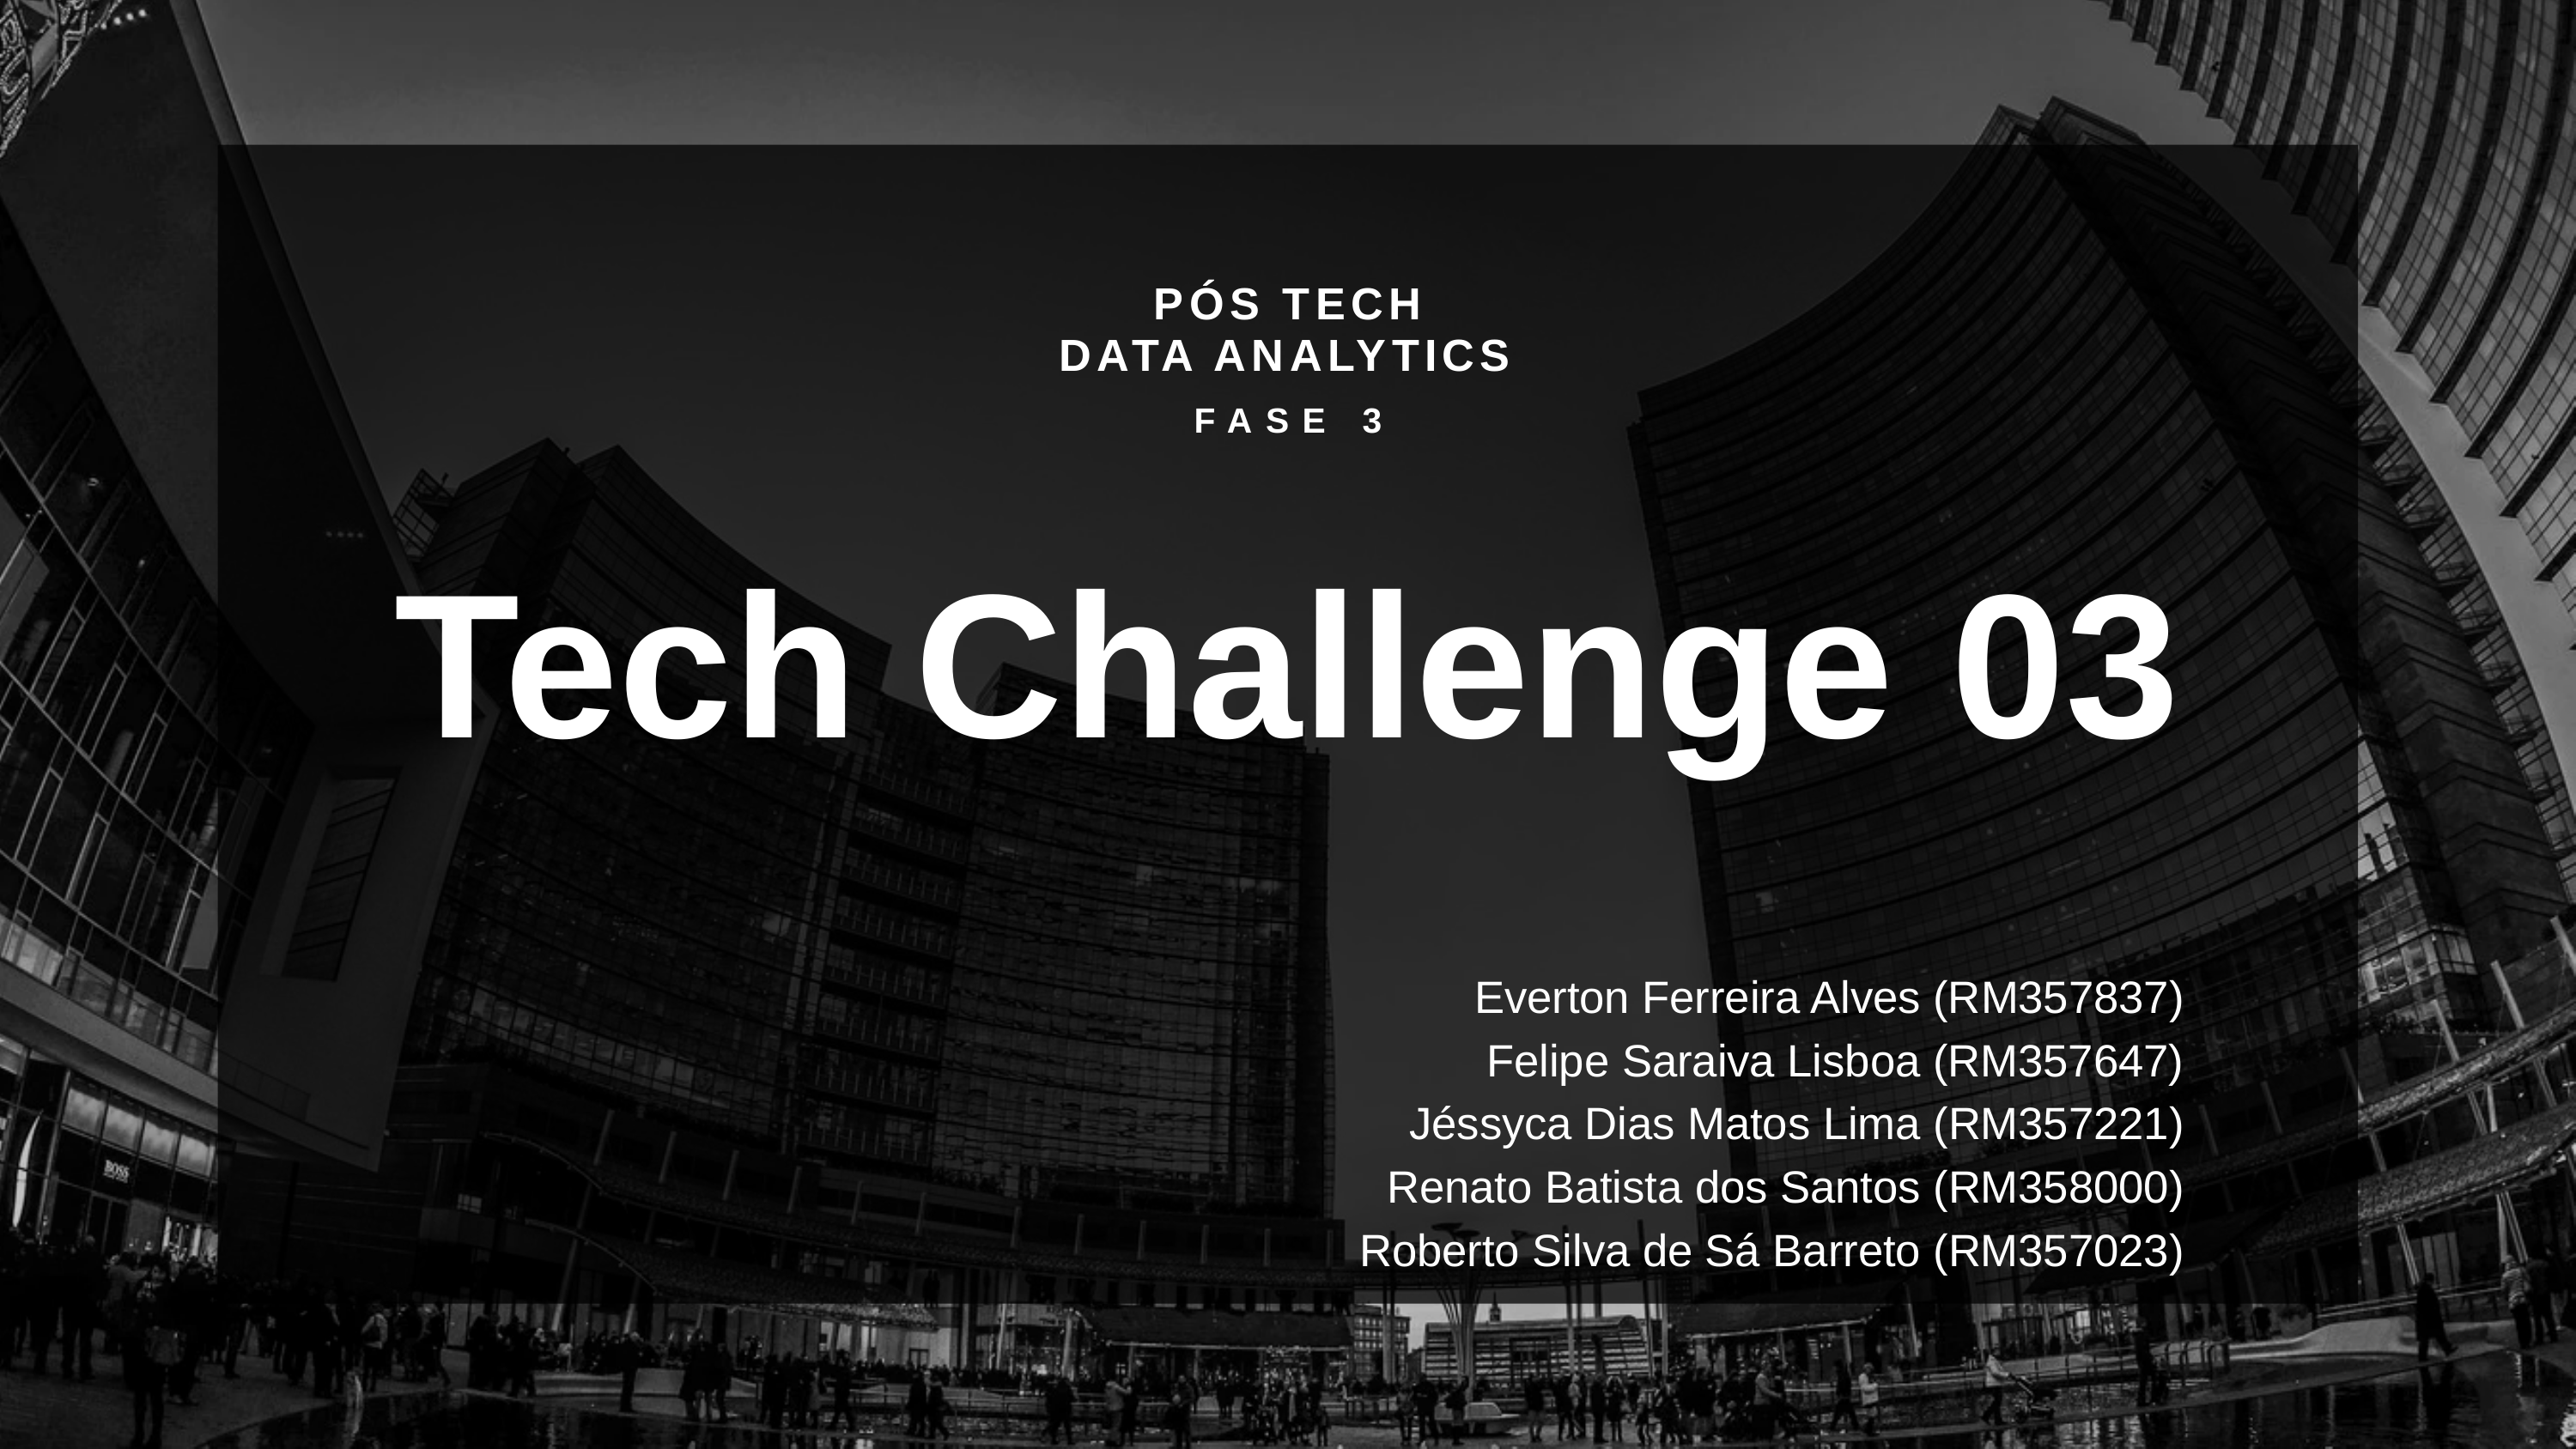

PÓS TECH
DATA ANALYTICS
FASE 3
Tech Challenge 03

Everton Ferreira Alves (RM357837)
Felipe Saraiva Lisboa (RM357647)
Jéssyca Dias Matos Lima (RM357221)
Renato Batista dos Santos (RM358000)
Roberto Silva de Sá Barreto (RM357023)